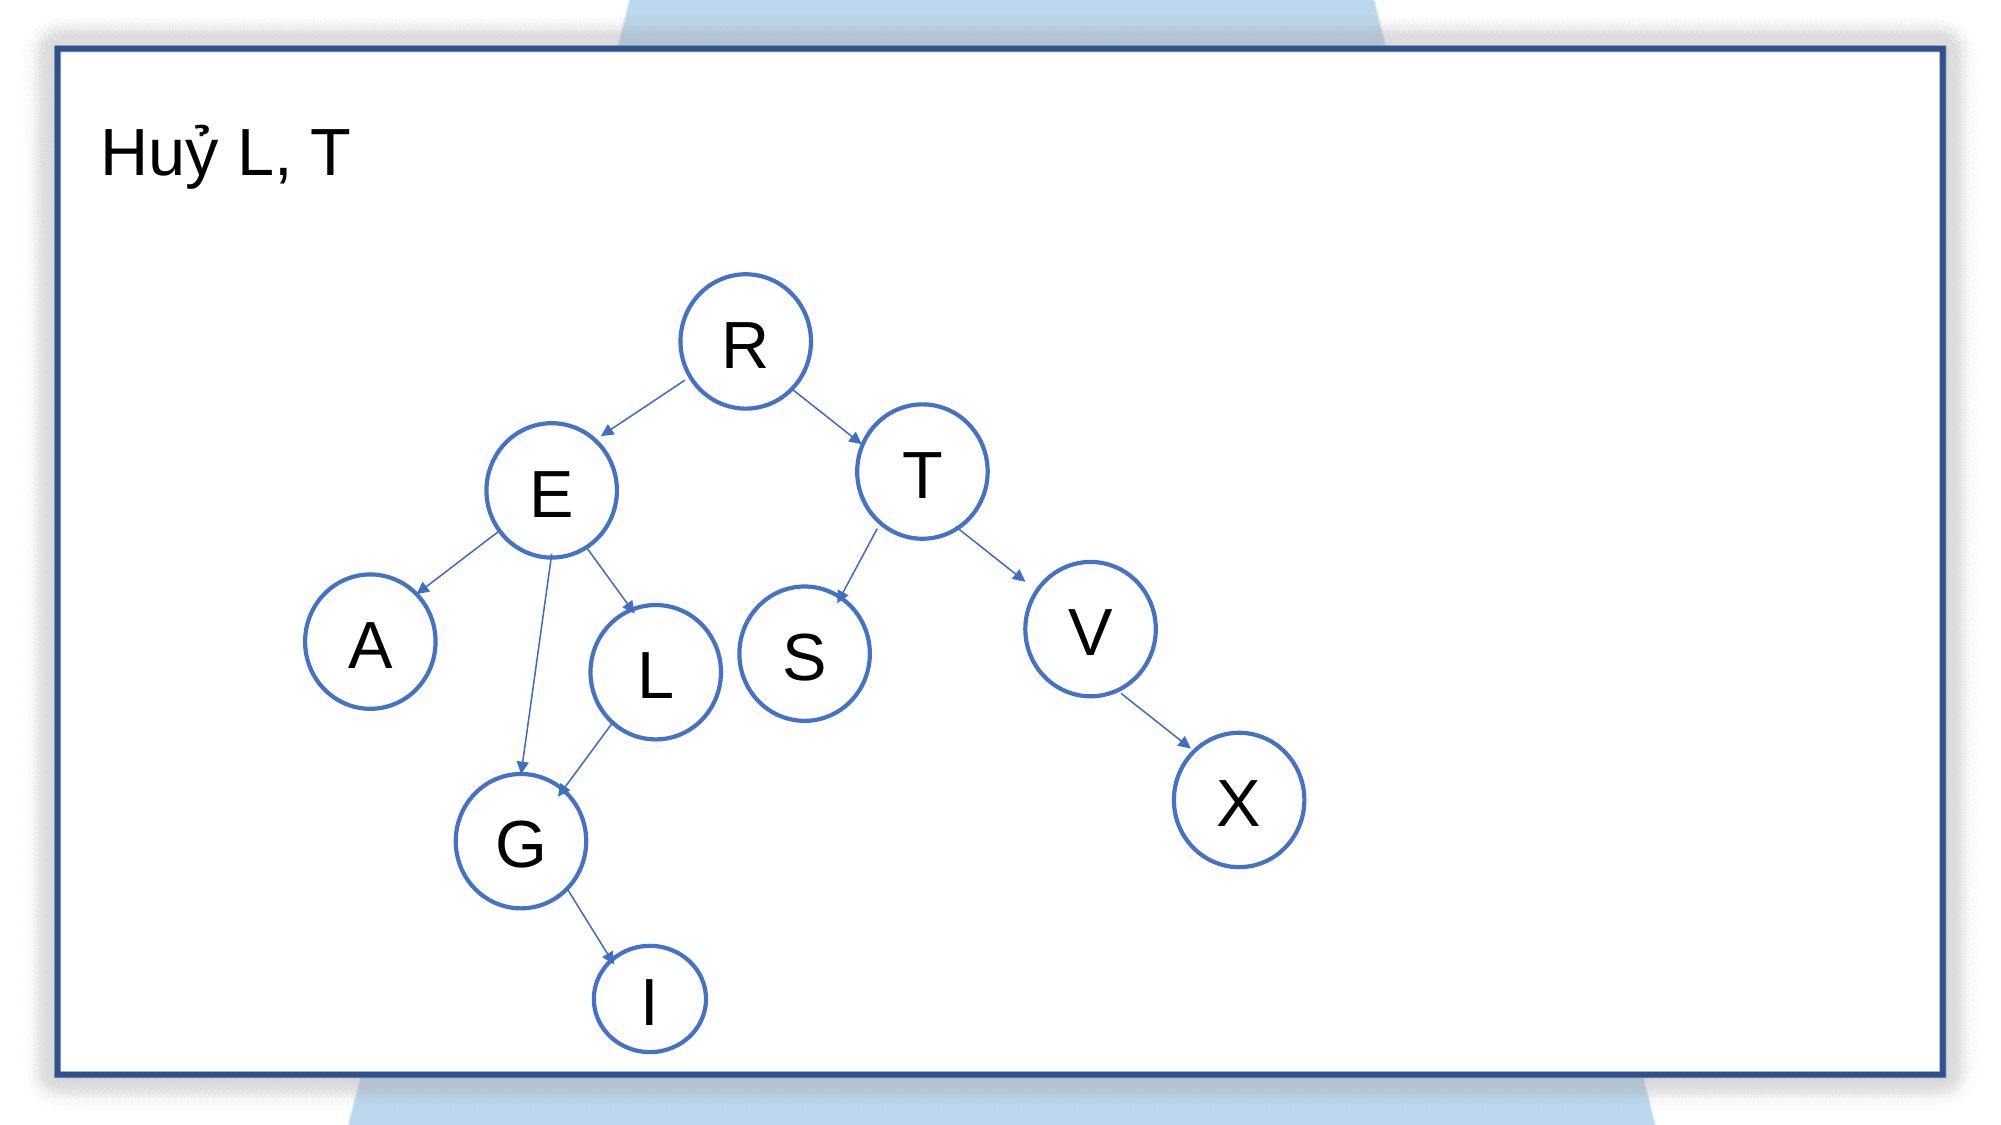

Huỷ L, T
R
T
E
V
A
S
L
X
G
I